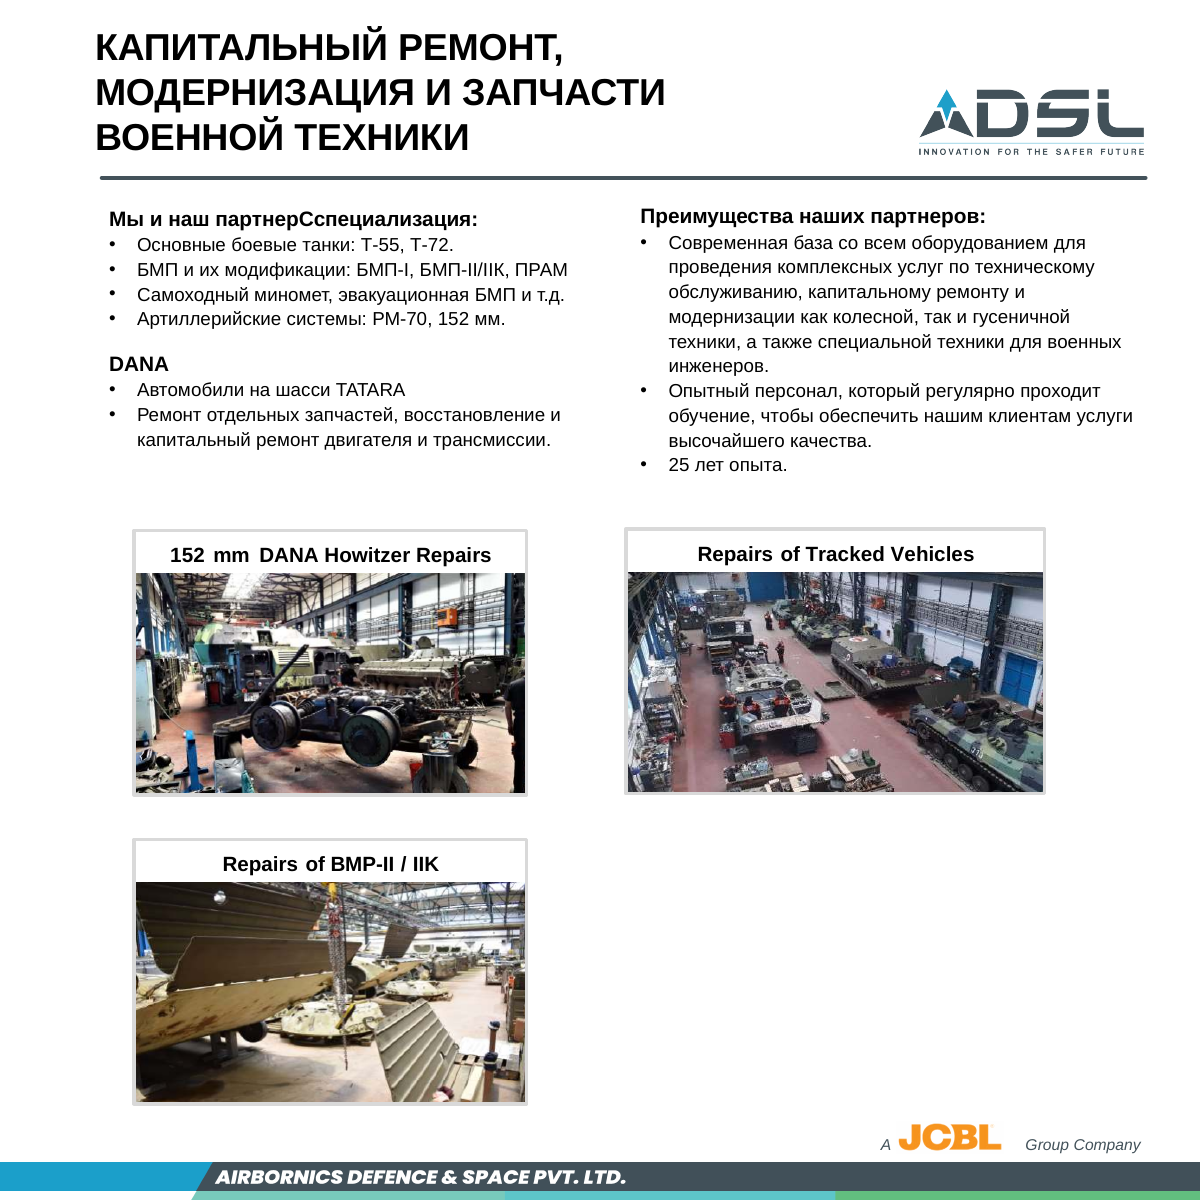

# Капитальный ремонт, модернизация и запчасти военной техники
Мы и наш партнерСспециализация:
Основные боевые танки: Т-55, Т-72.
БМП и их модификации: БМП-I, БМП-II/IIК, ПРАМ
Самоходный миномет, эвакуационная БМП и т.д.
Артиллерийские системы: РМ-70, 152 мм.
DANA
Автомобили на шасси TATARA
Ремонт отдельных запчастей, восстановление и капитальный ремонт двигателя и трансмиссии.
Преимущества наших партнеров:
Современная база со всем оборудованием для проведения комплексных услуг по техническому обслуживанию, капитальному ремонту и модернизации как колесной, так и гусеничной техники, а также специальной техники для военных инженеров.
Опытный персонал, который регулярно проходит обучение, чтобы обеспечить нашим клиентам услуги высочайшего качества.
25 лет опыта.

Repairs of Tracked Vehicles

152 mm DANA Howitzer Repairs

Repairs of BMP-II / IIK